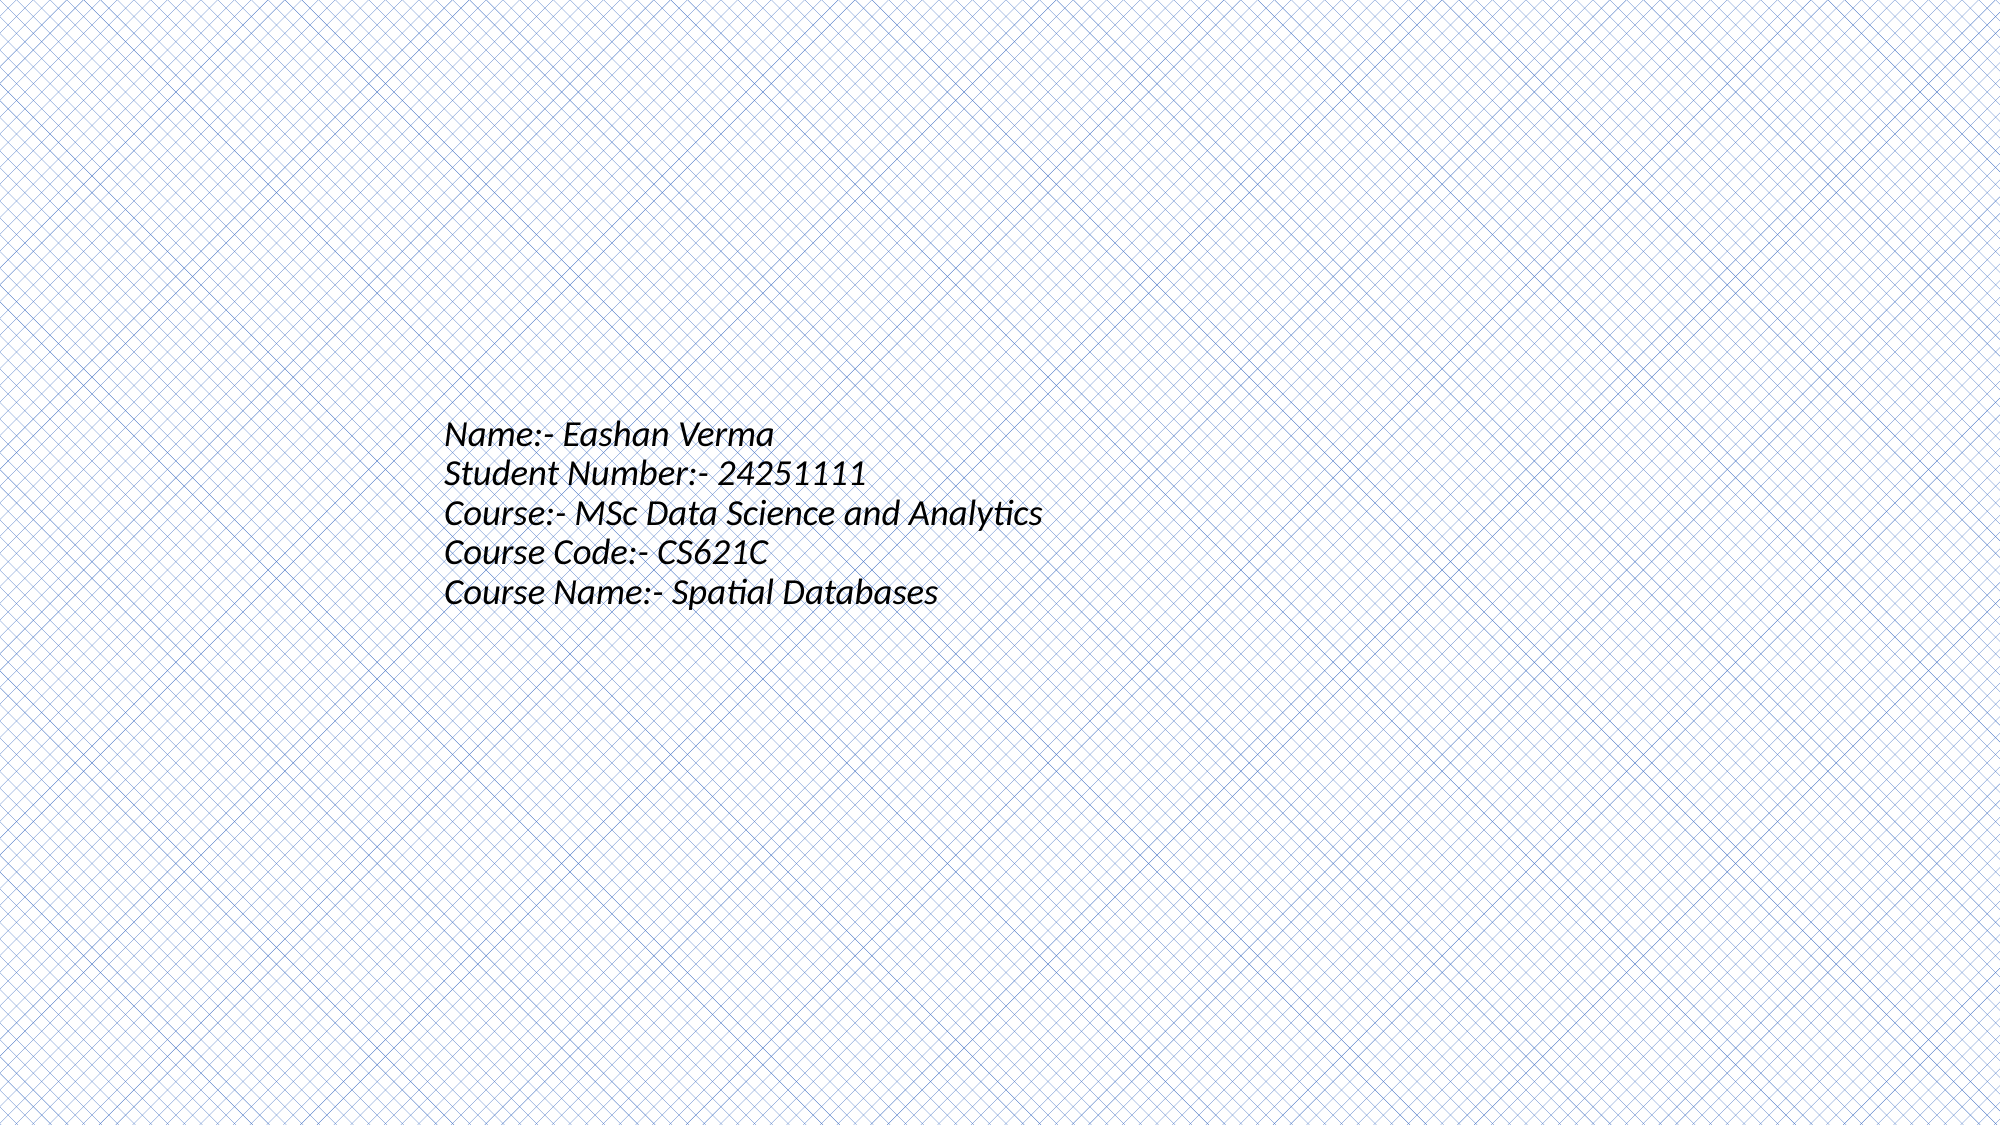

# Name:- Eashan Verma Student Number:- 24251111 Course:- MSc Data Science and Analytics Course Code:- CS621C Course Name:- Spatial Databases